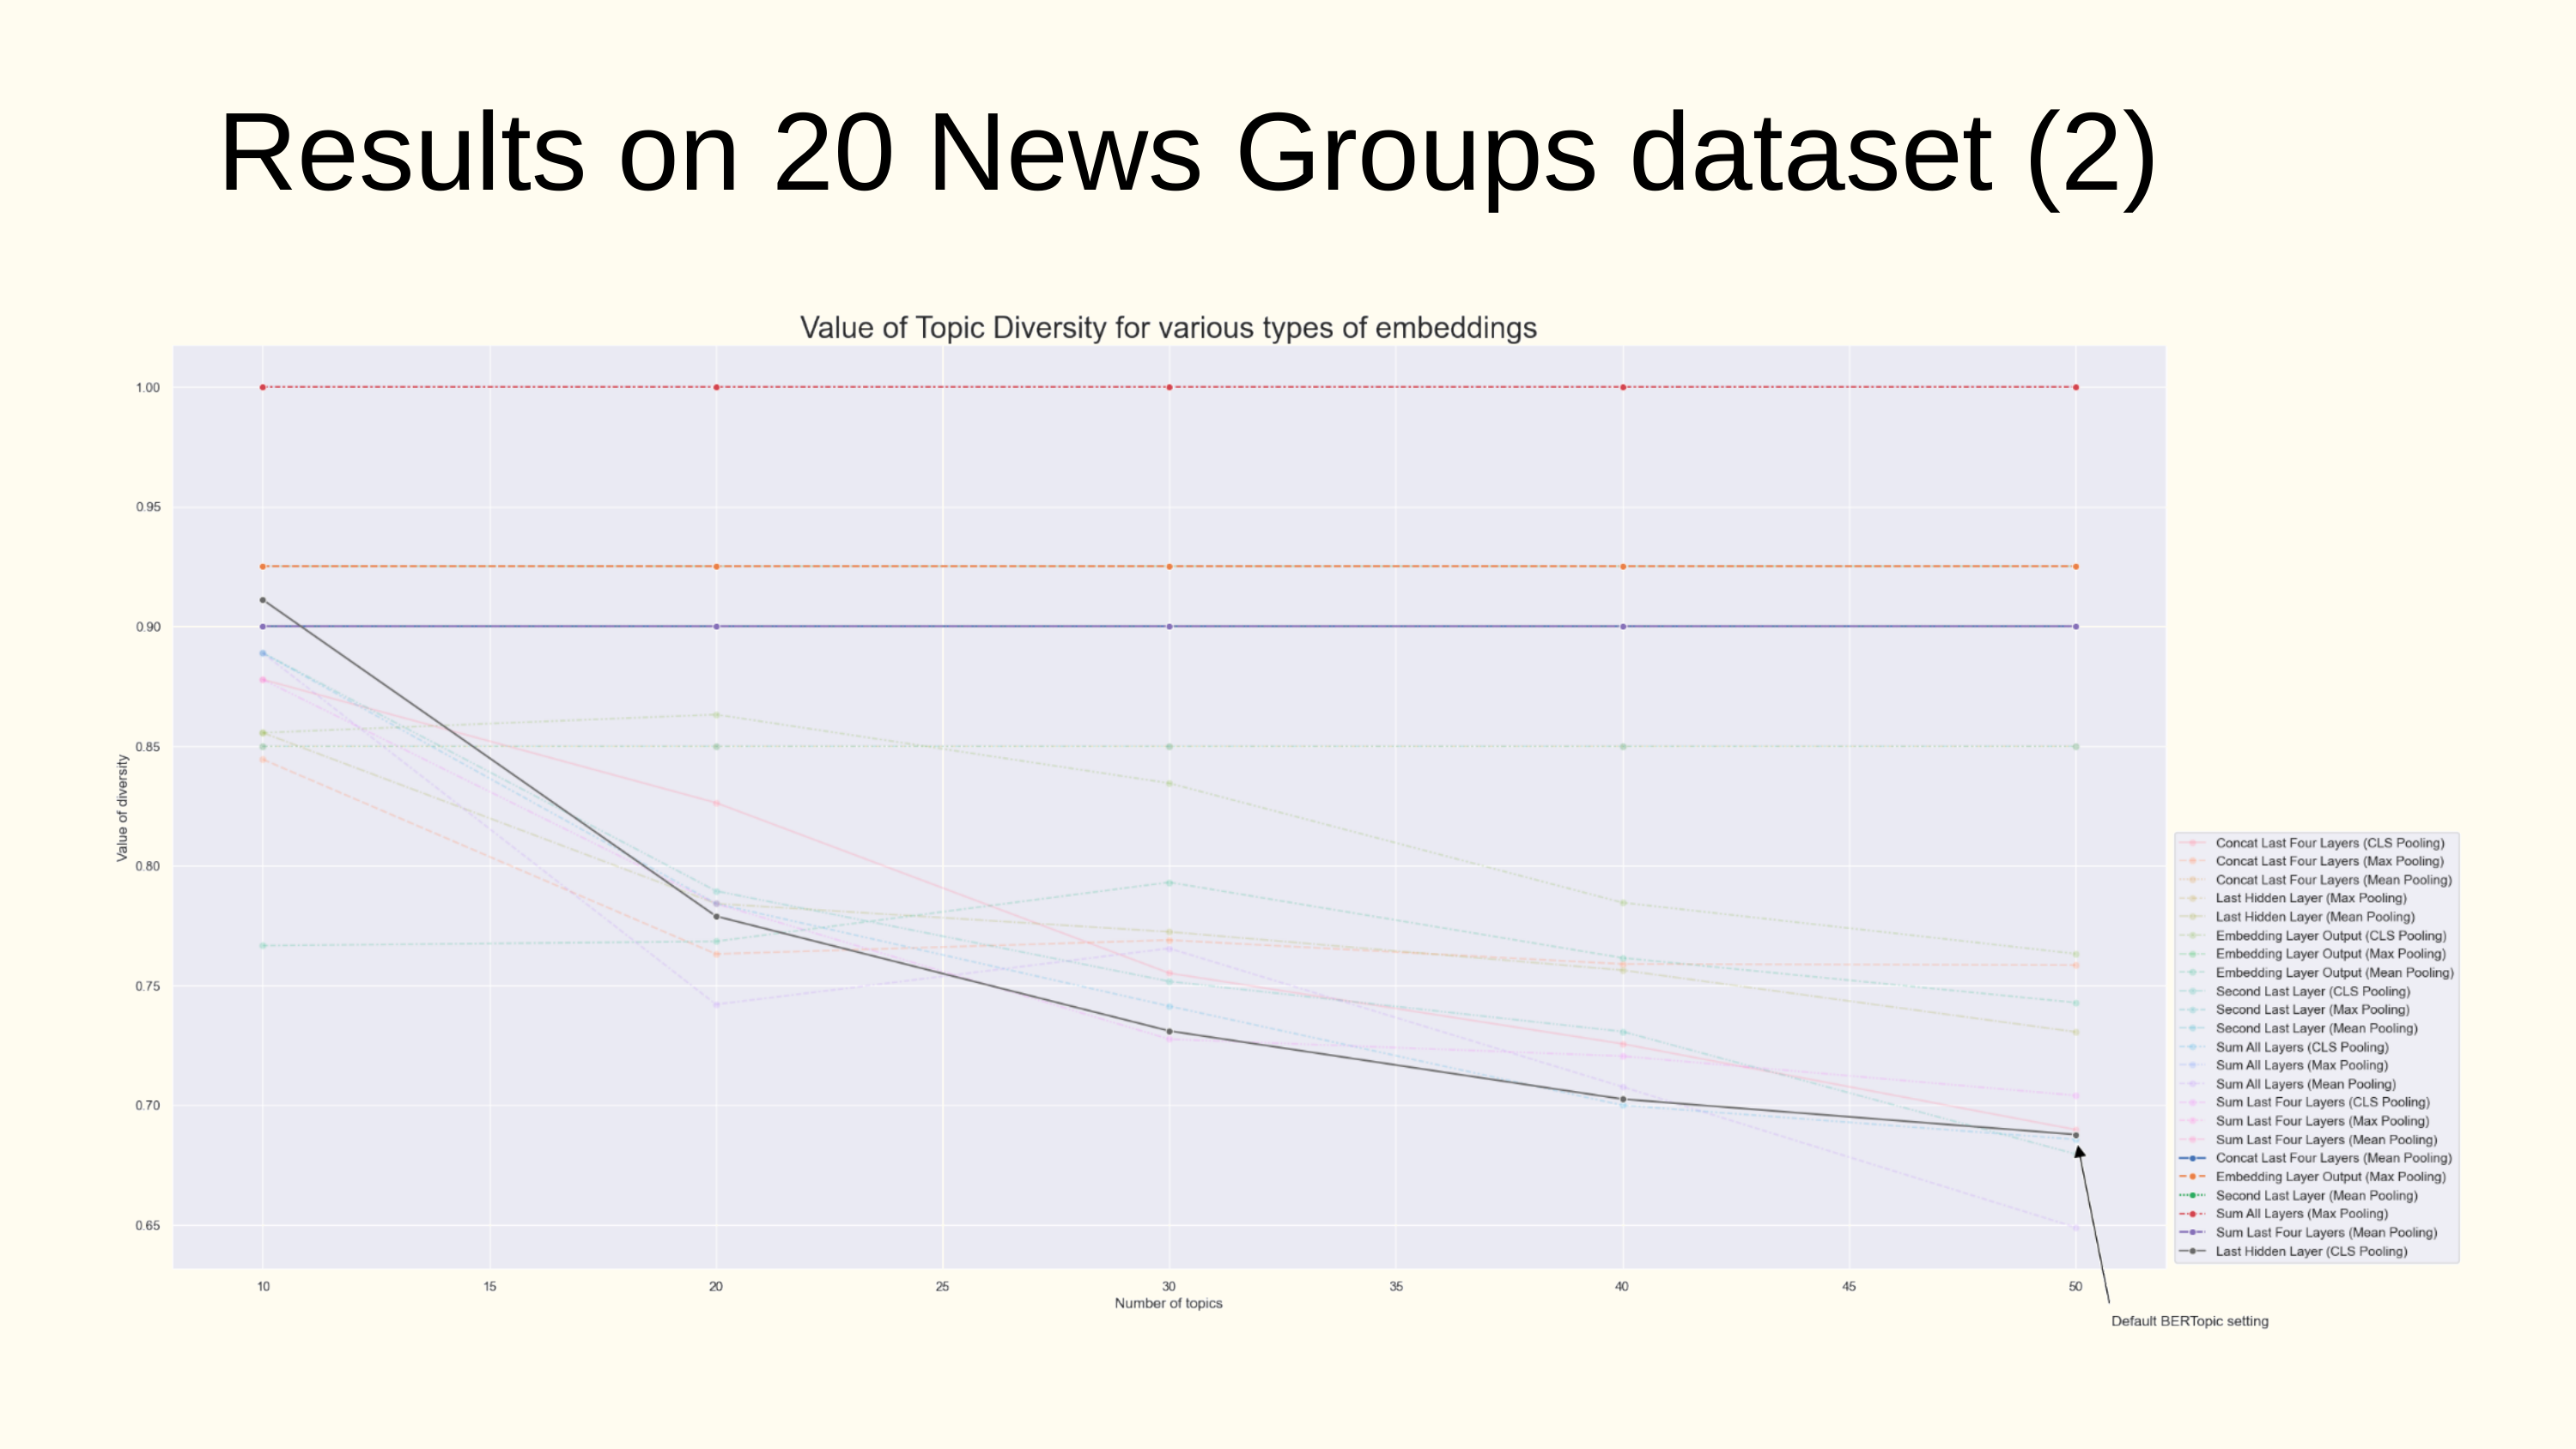

Results on 20 News Groups dataset (2)